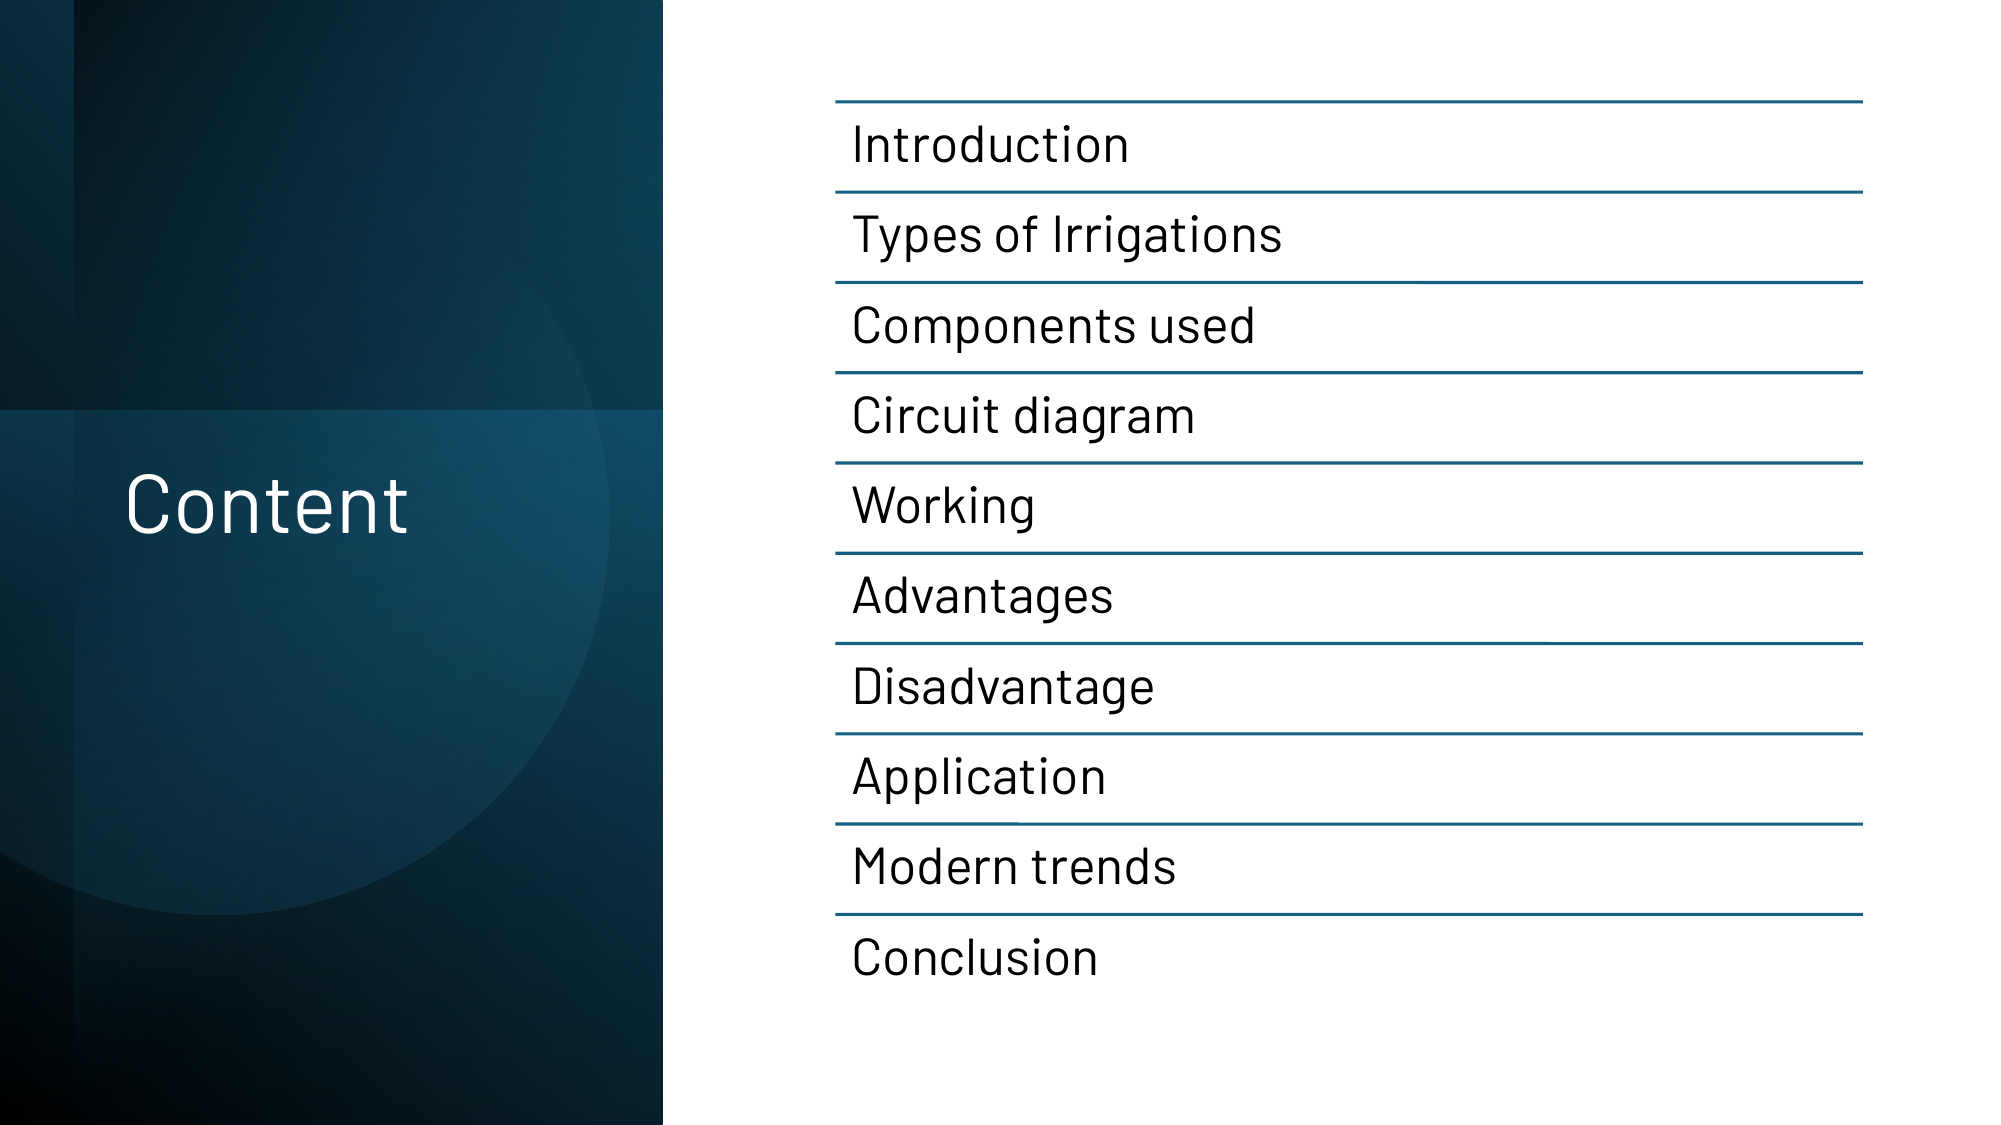

Introduction
Types of Irrigations
Components used
Circuit diagram
Working
Advantages
Disadvantage
Application
Modern trends
Conclusion

# Content